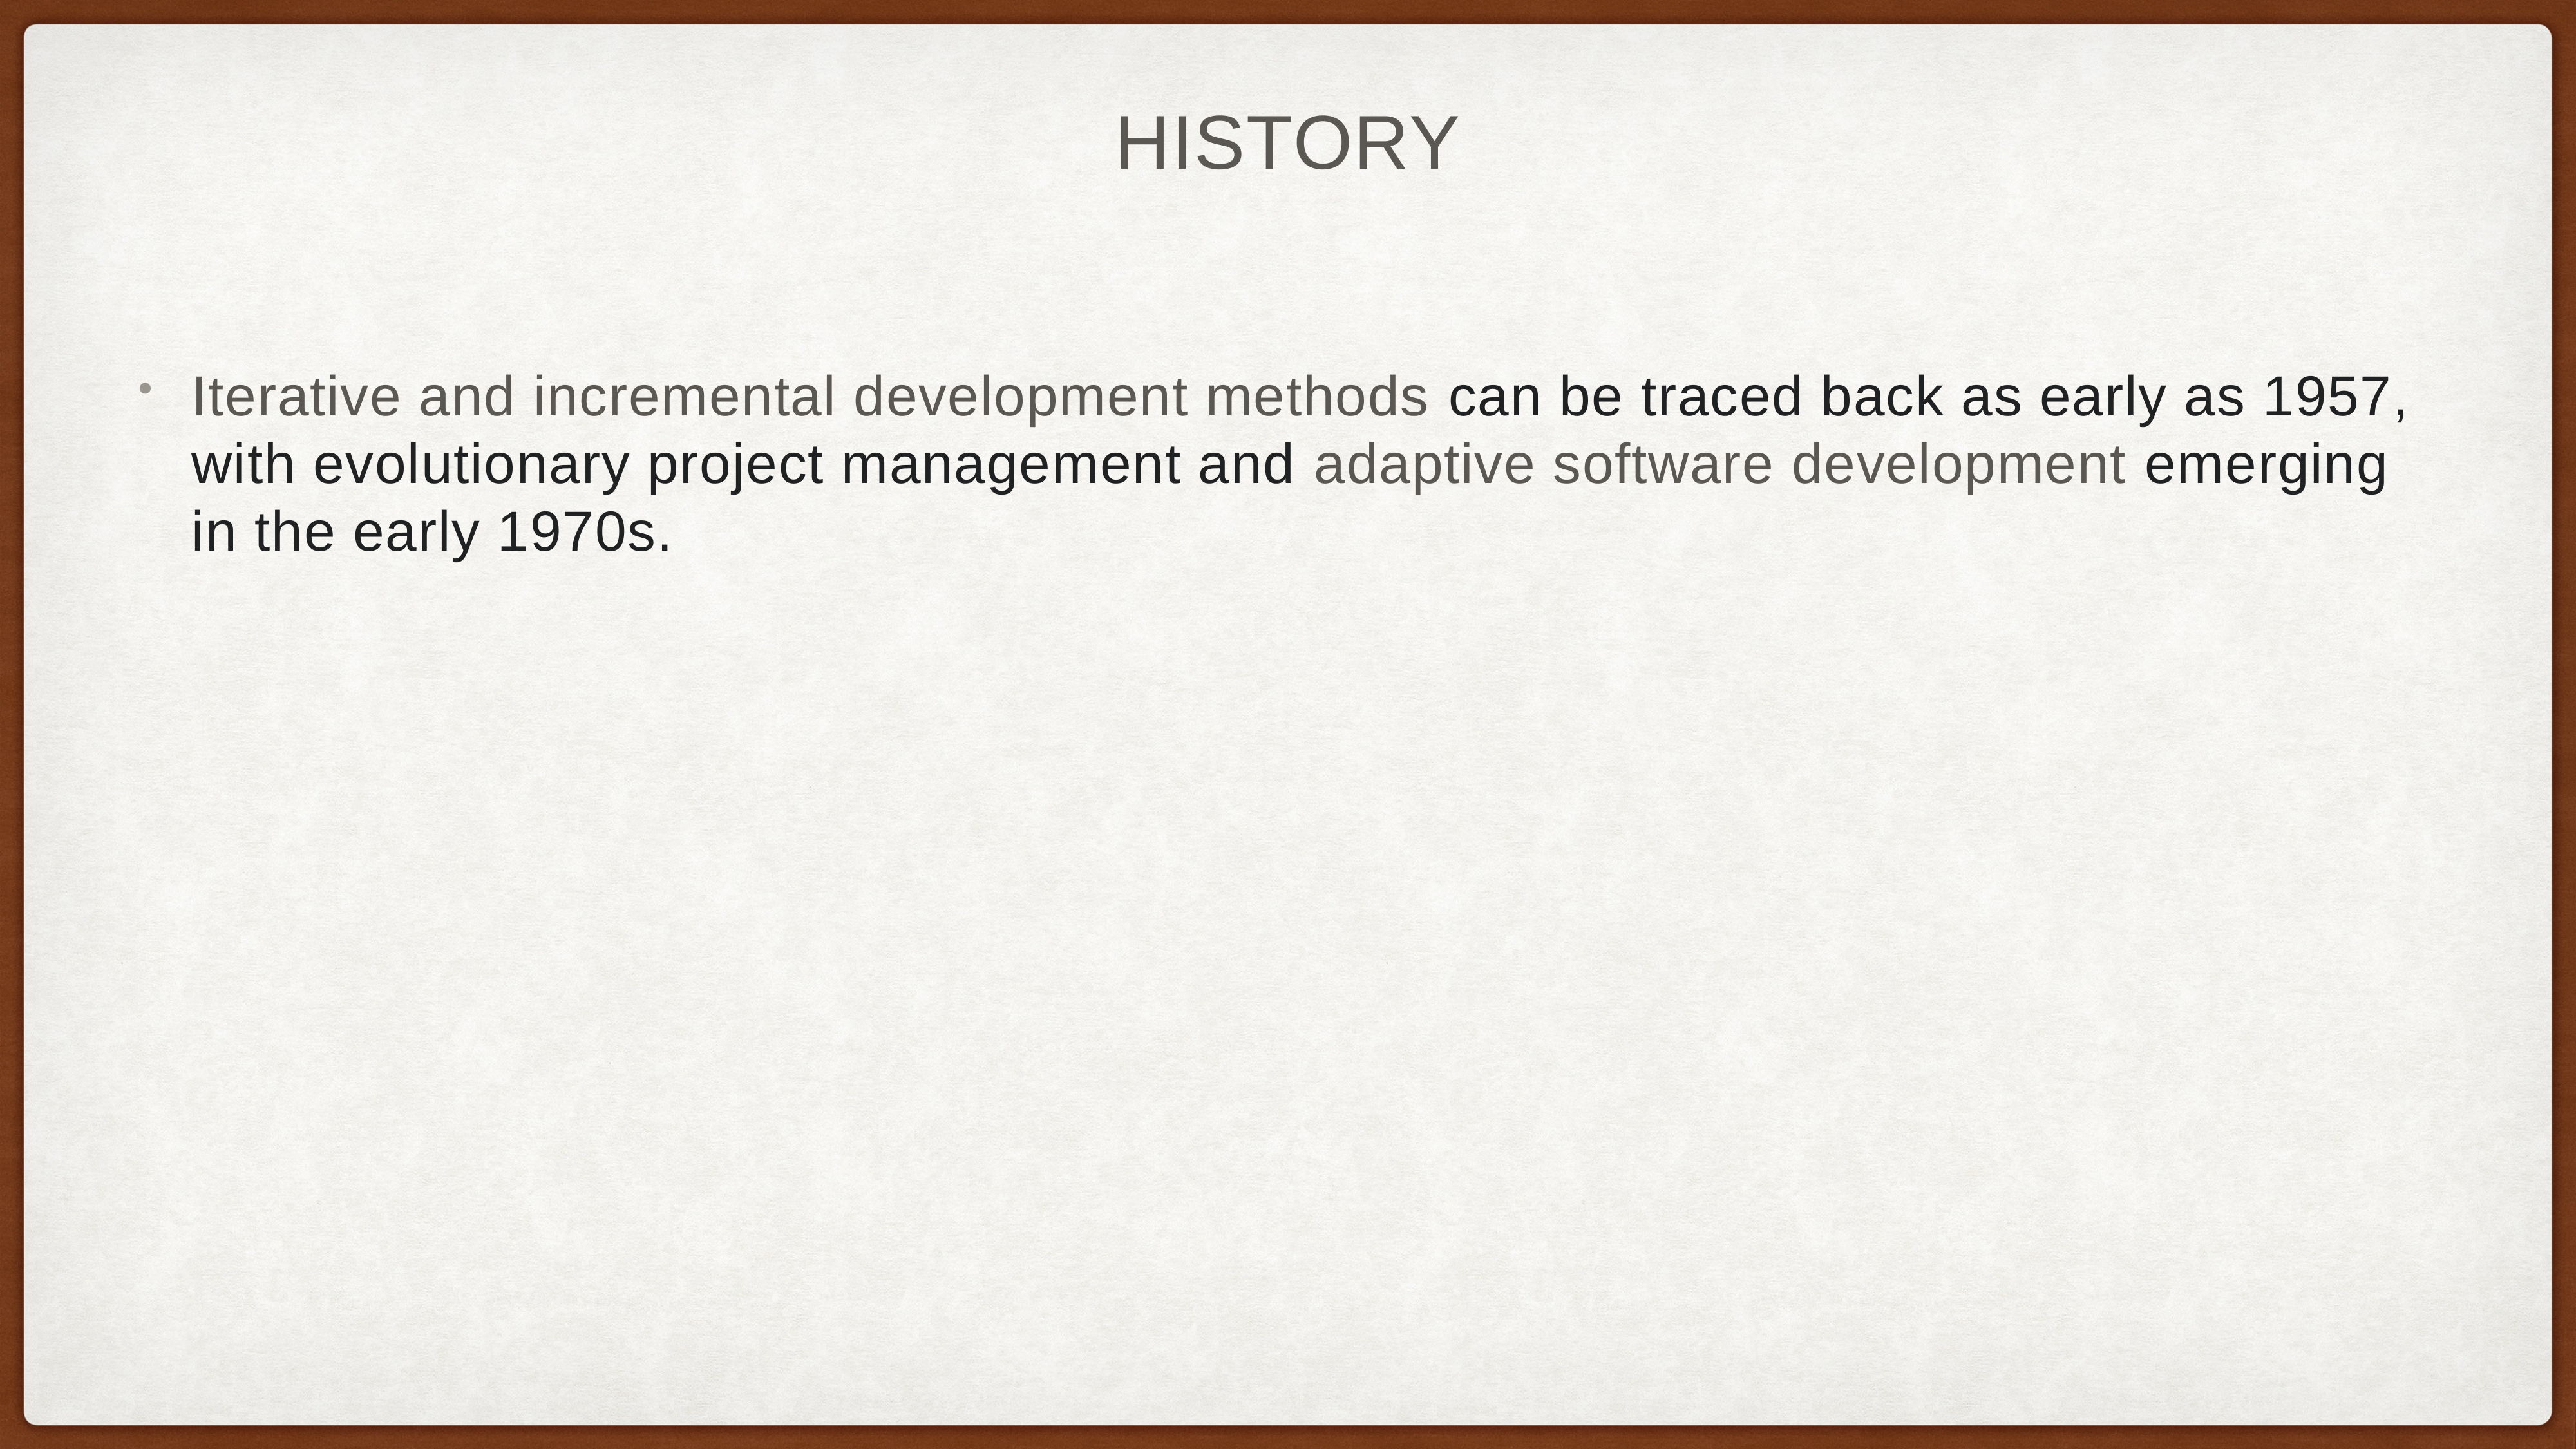

# History
Iterative and incremental development methods can be traced back as early as 1957, with evolutionary project management and adaptive software development emerging in the early 1970s.